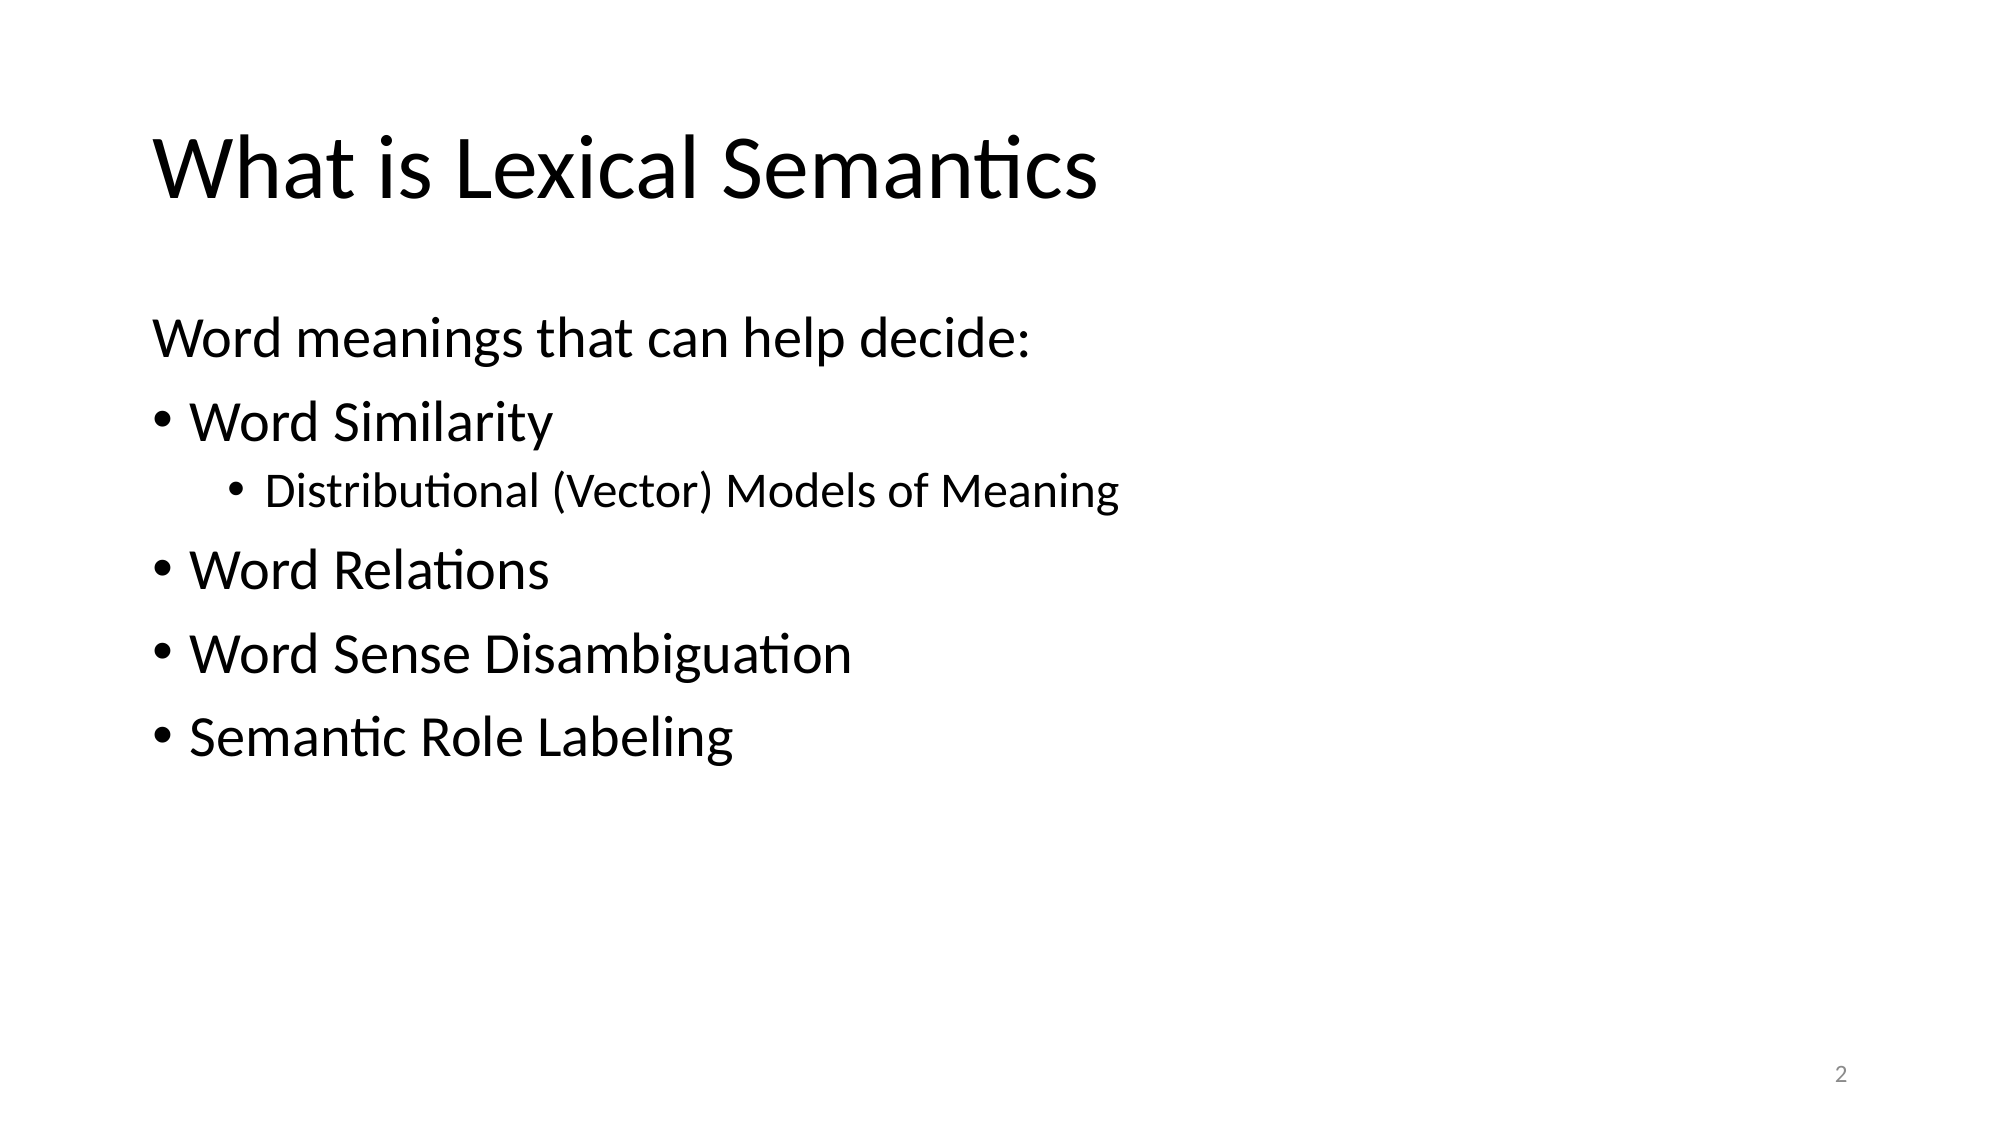

# What is Lexical Semantics
Word meanings that can help decide:
Word Similarity
Distributional (Vector) Models of Meaning
Word Relations
Word Sense Disambiguation
Semantic Role Labeling
2